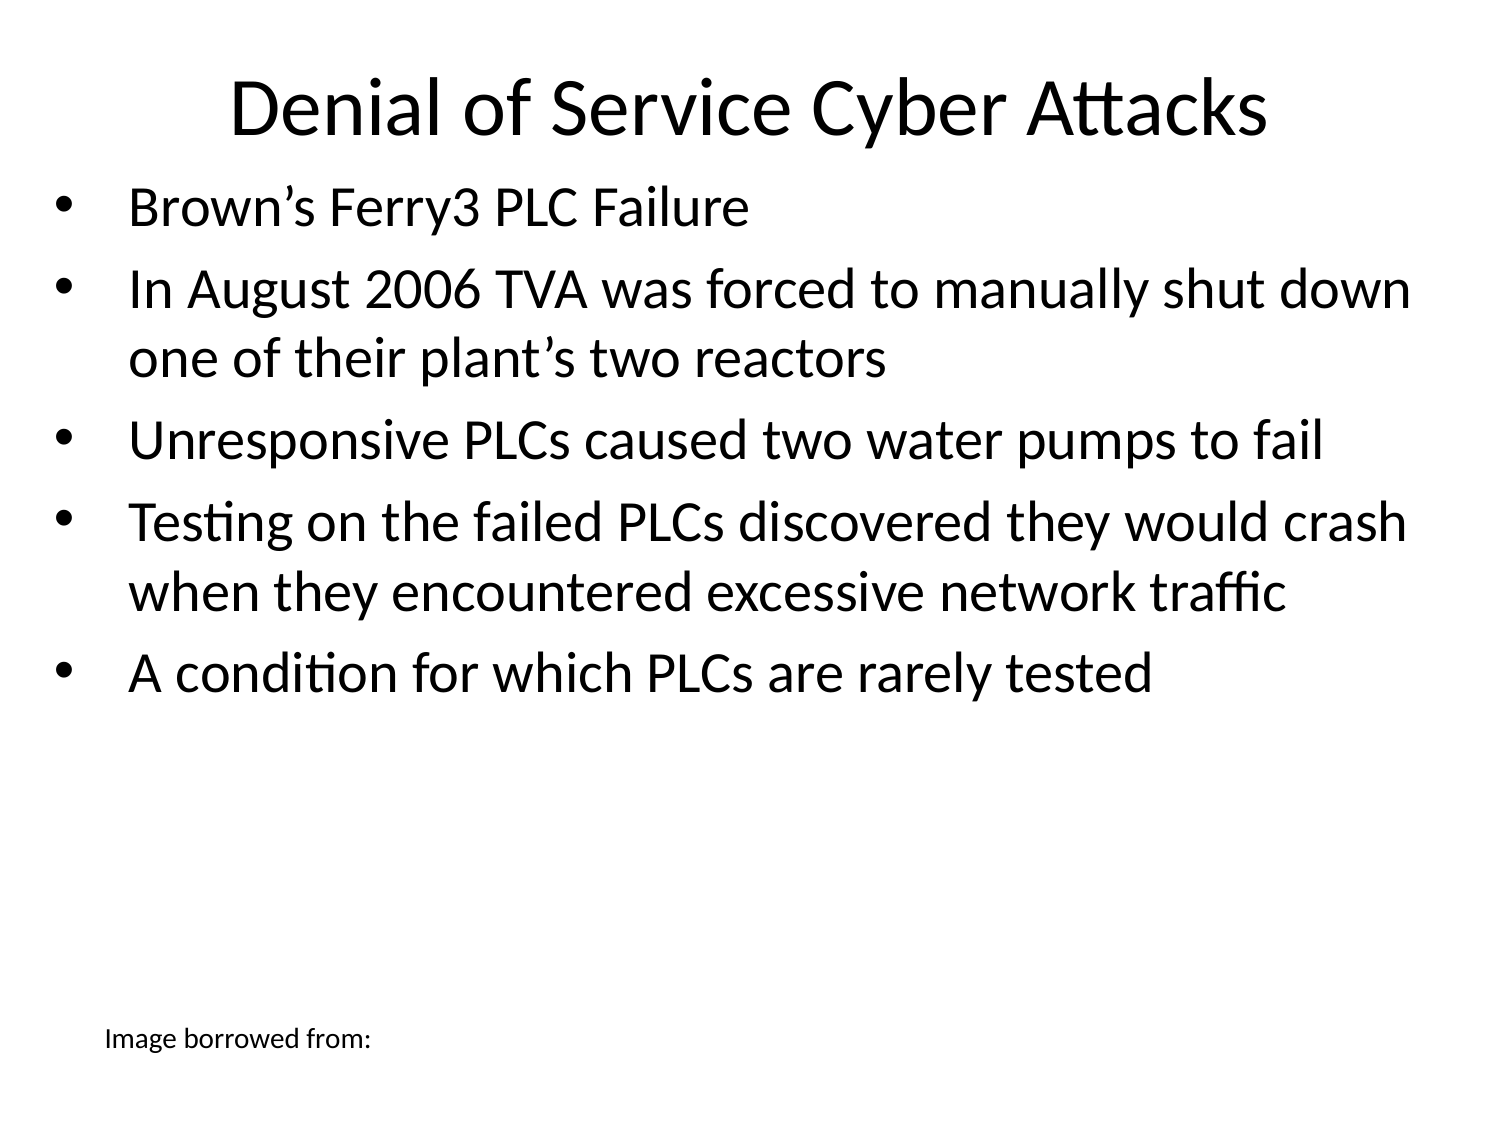

# Denial of Service Cyber Attacks
Brown’s Ferry3 PLC Failure
In August 2006 TVA was forced to manually shut down one of their plant’s two reactors
Unresponsive PLCs caused two water pumps to fail
Testing on the failed PLCs discovered they would crash when they encountered excessive network traffic
A condition for which PLCs are rarely tested
Image borrowed from: